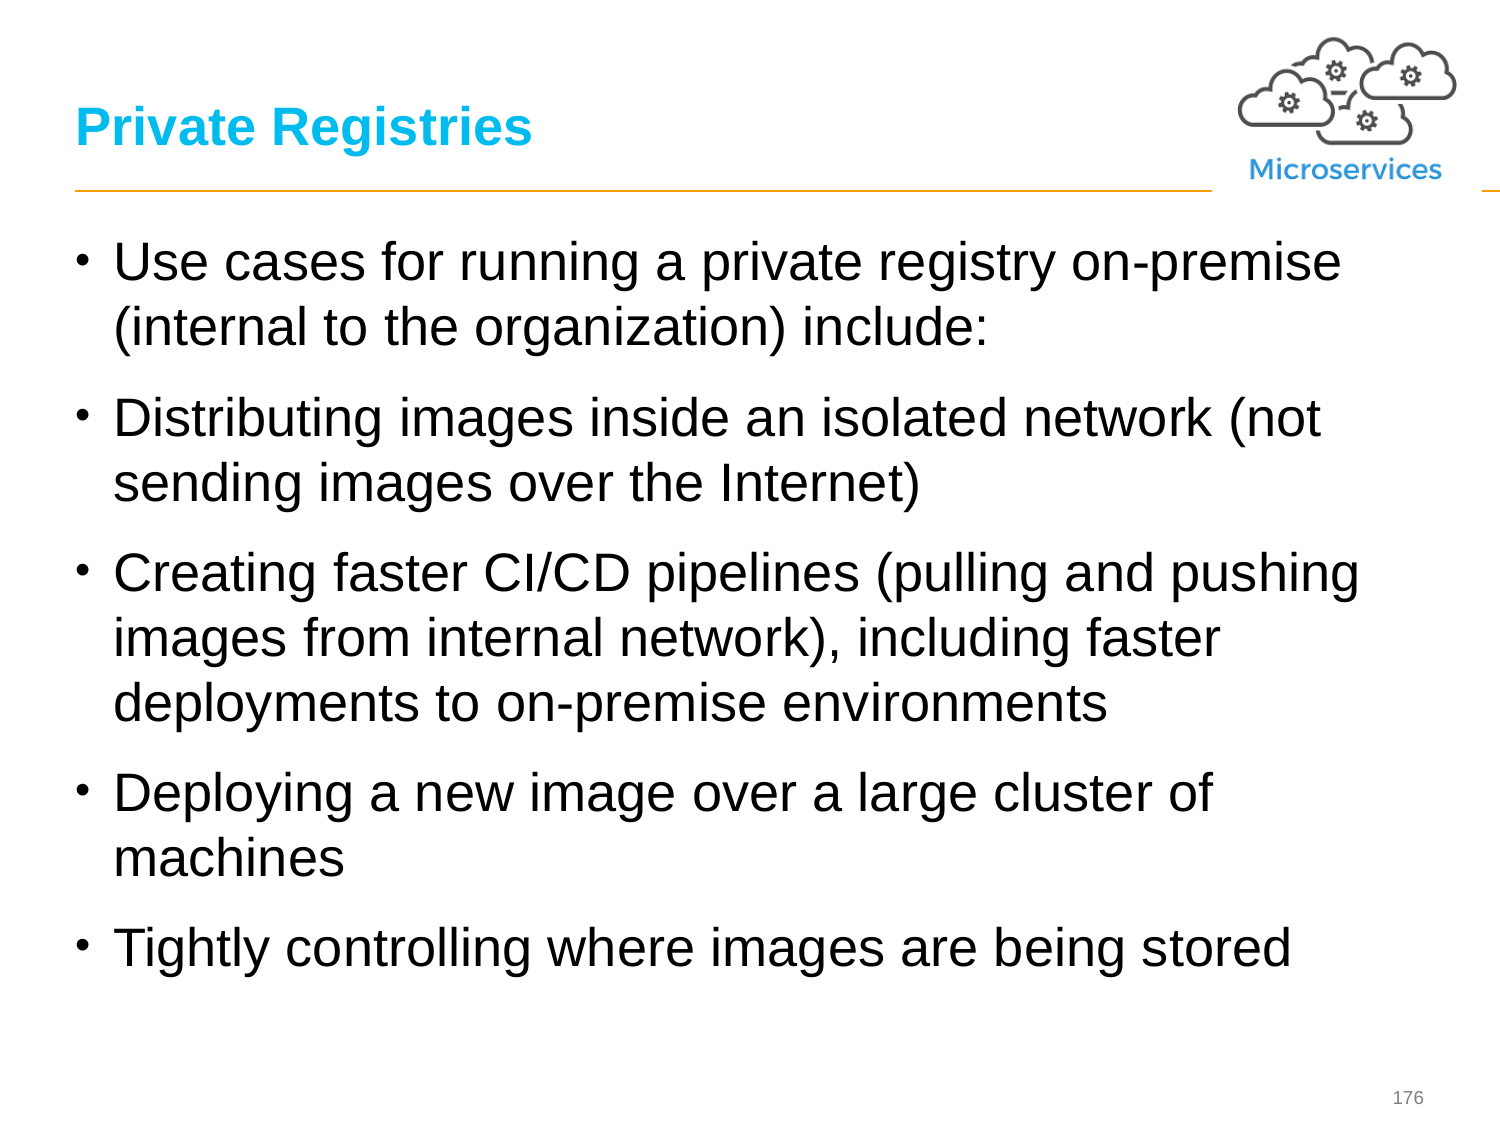

# Private Registries
Use cases for running a private registry on-premise (internal to the organization) include:
Distributing images inside an isolated network (not sending images over the Internet)
Creating faster CI/CD pipelines (pulling and pushing images from internal network), including faster deployments to on-premise environments
Deploying a new image over a large cluster of machines
Tightly controlling where images are being stored